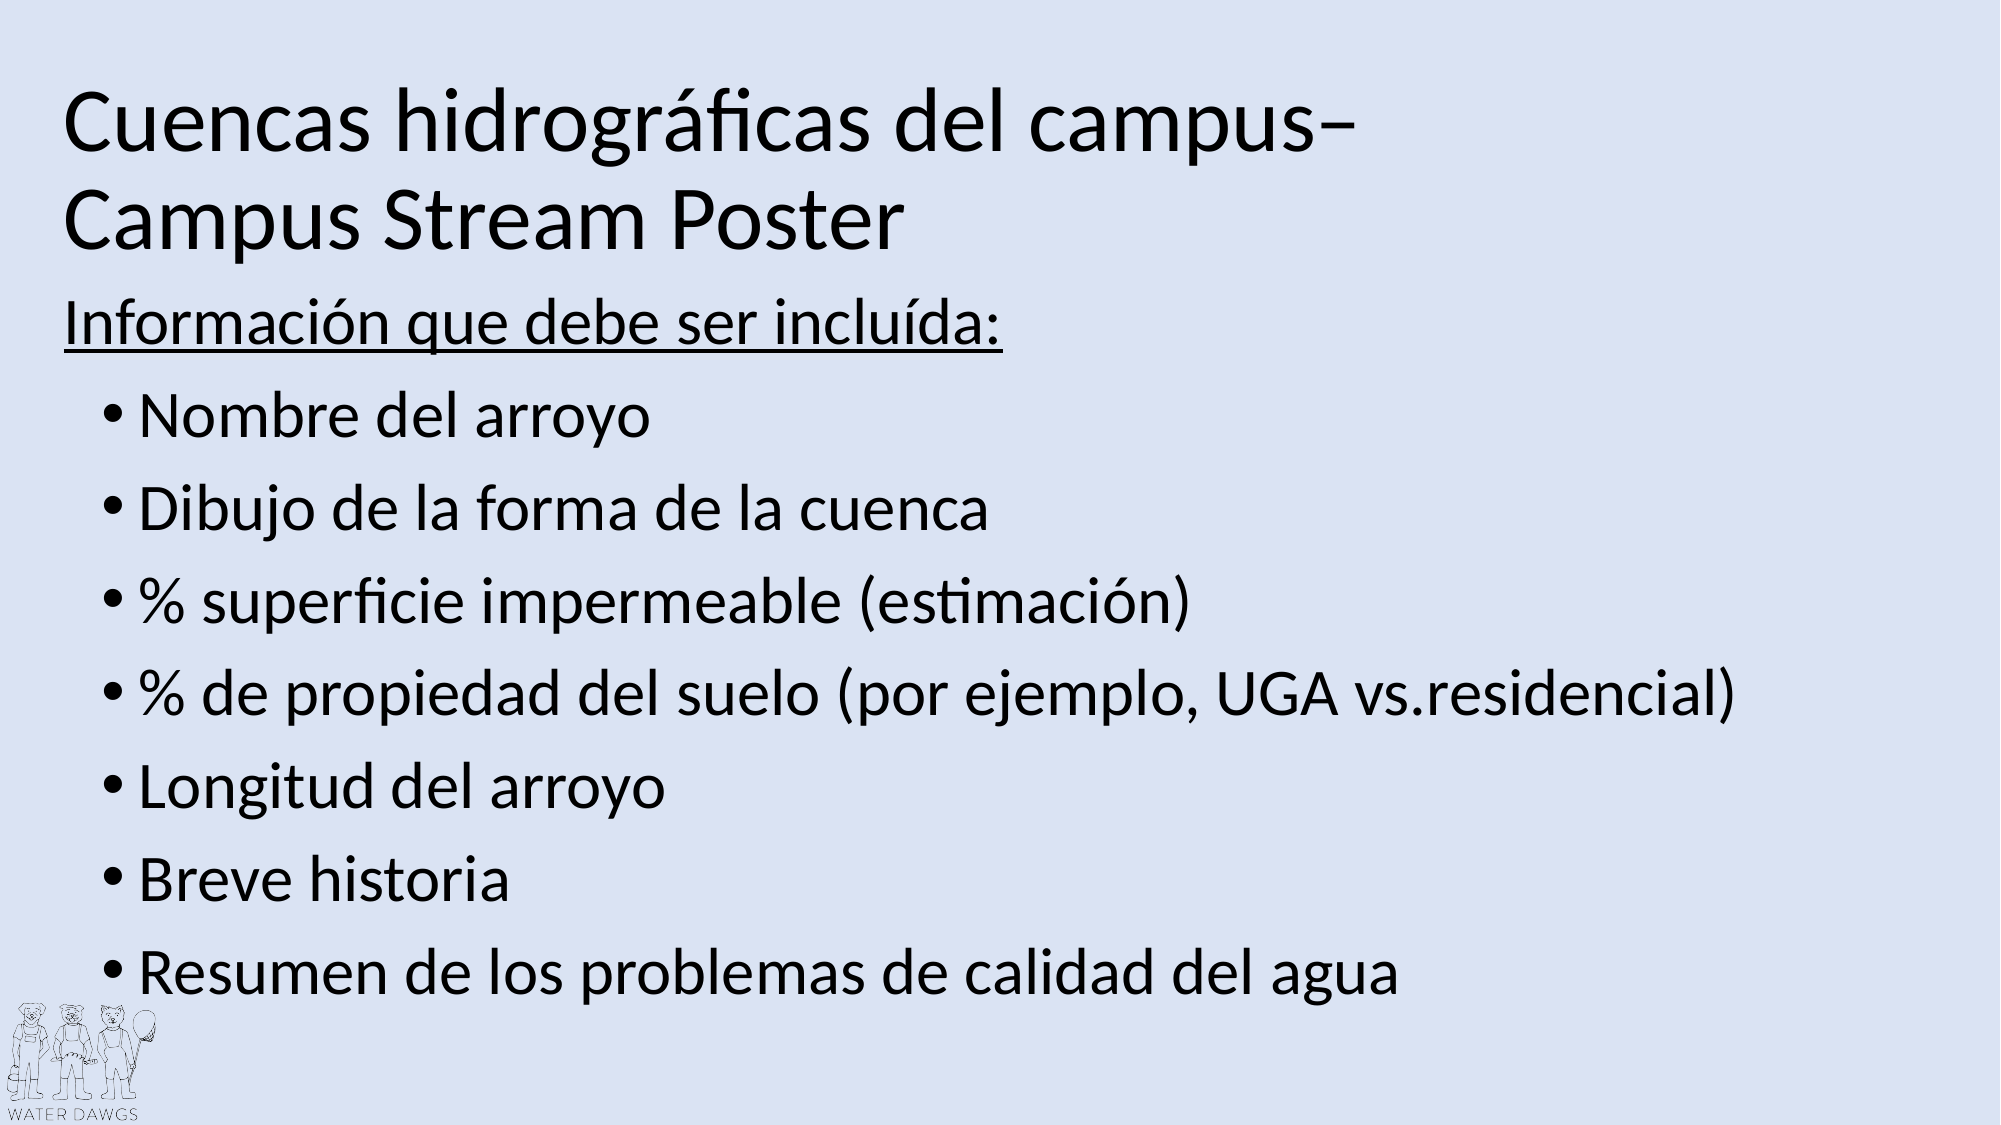

# Cuencas hidrográficas del campus– Campus Stream Poster
Información que debe ser incluída:
Nombre del arroyo
Dibujo de la forma de la cuenca
% superficie impermeable (estimación)
% de propiedad del suelo (por ejemplo, UGA vs.residencial)
Longitud del arroyo
Breve historia
Resumen de los problemas de calidad del agua